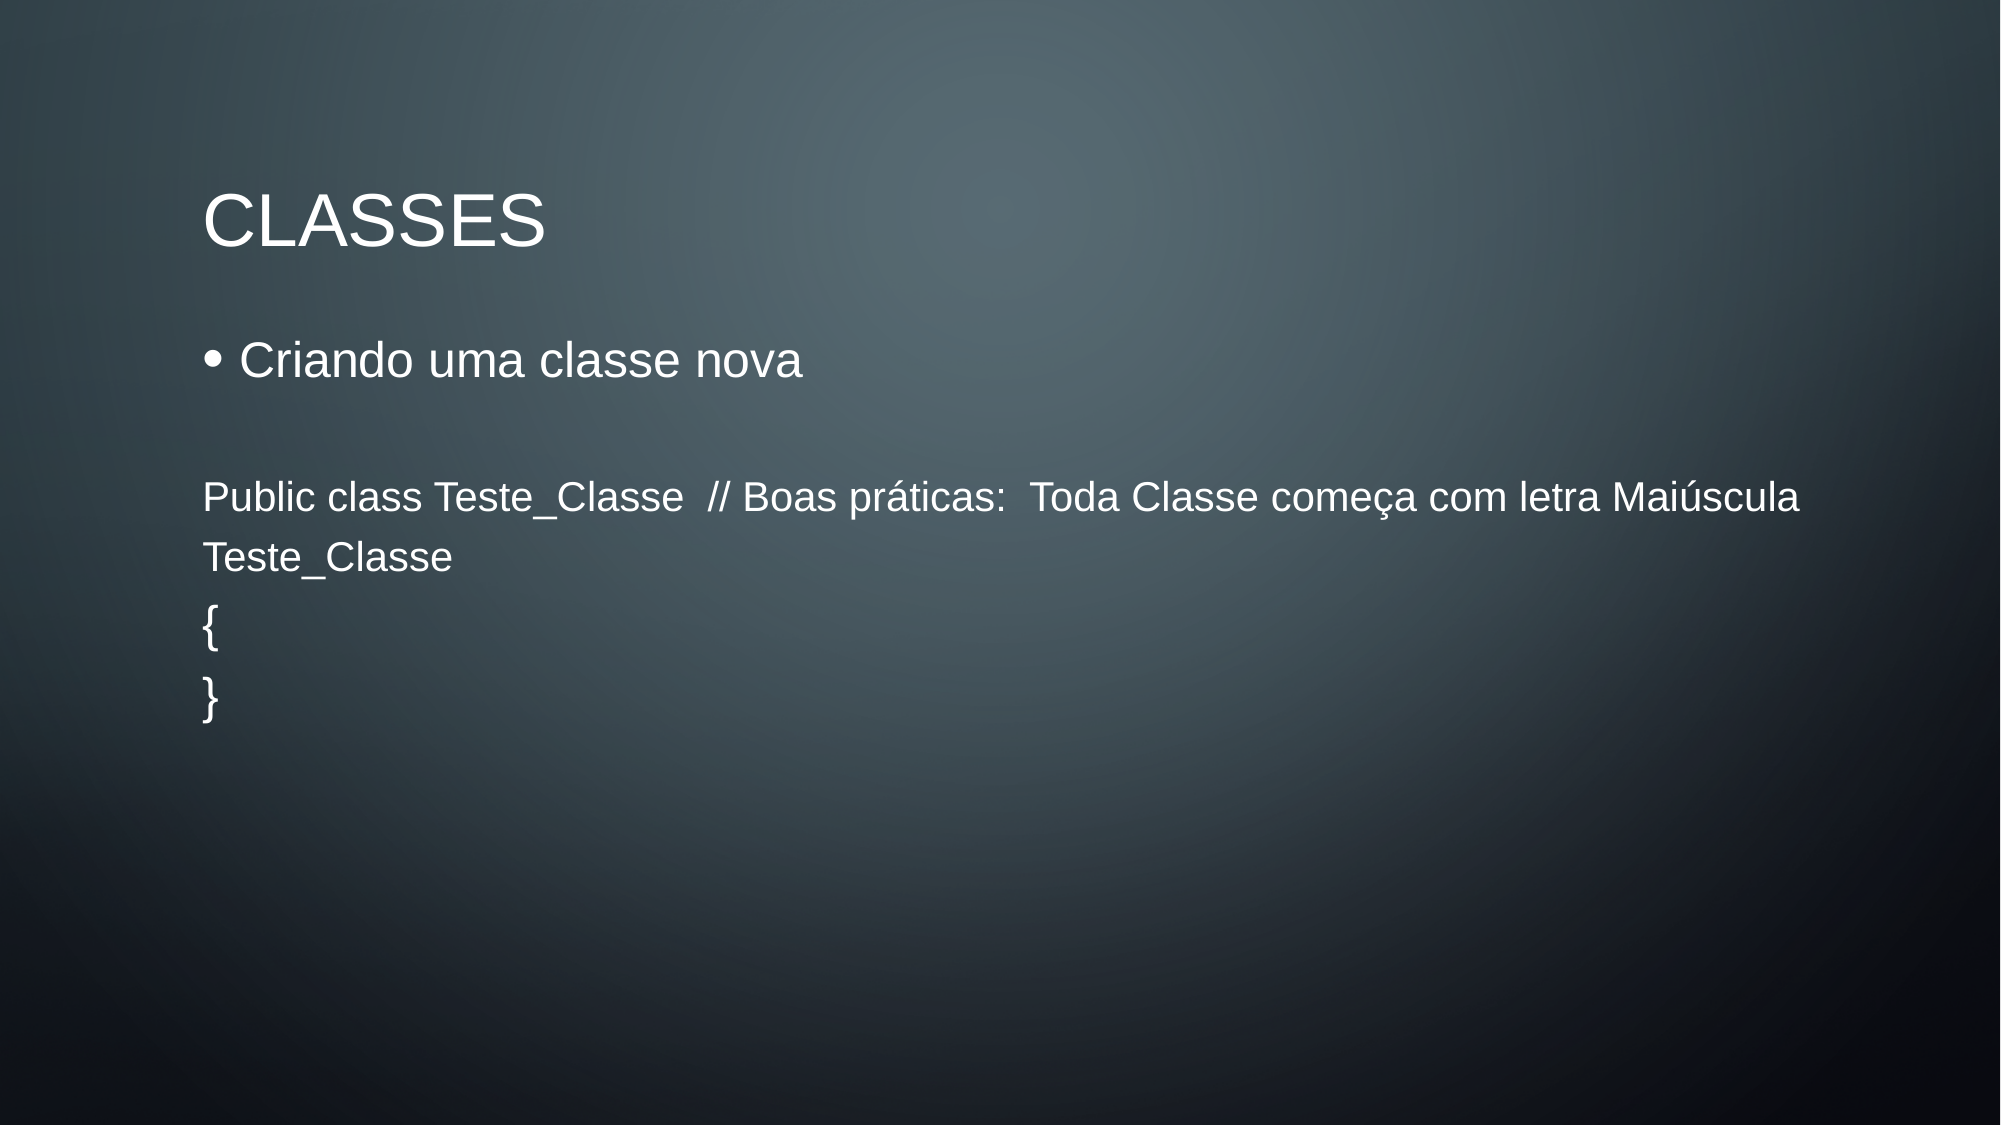

# CLASSES
Criando uma classe nova

Public class Teste_Classe  // Boas práticas:  Toda Classe começa com letra Maiúscula Teste_Classe
{
}